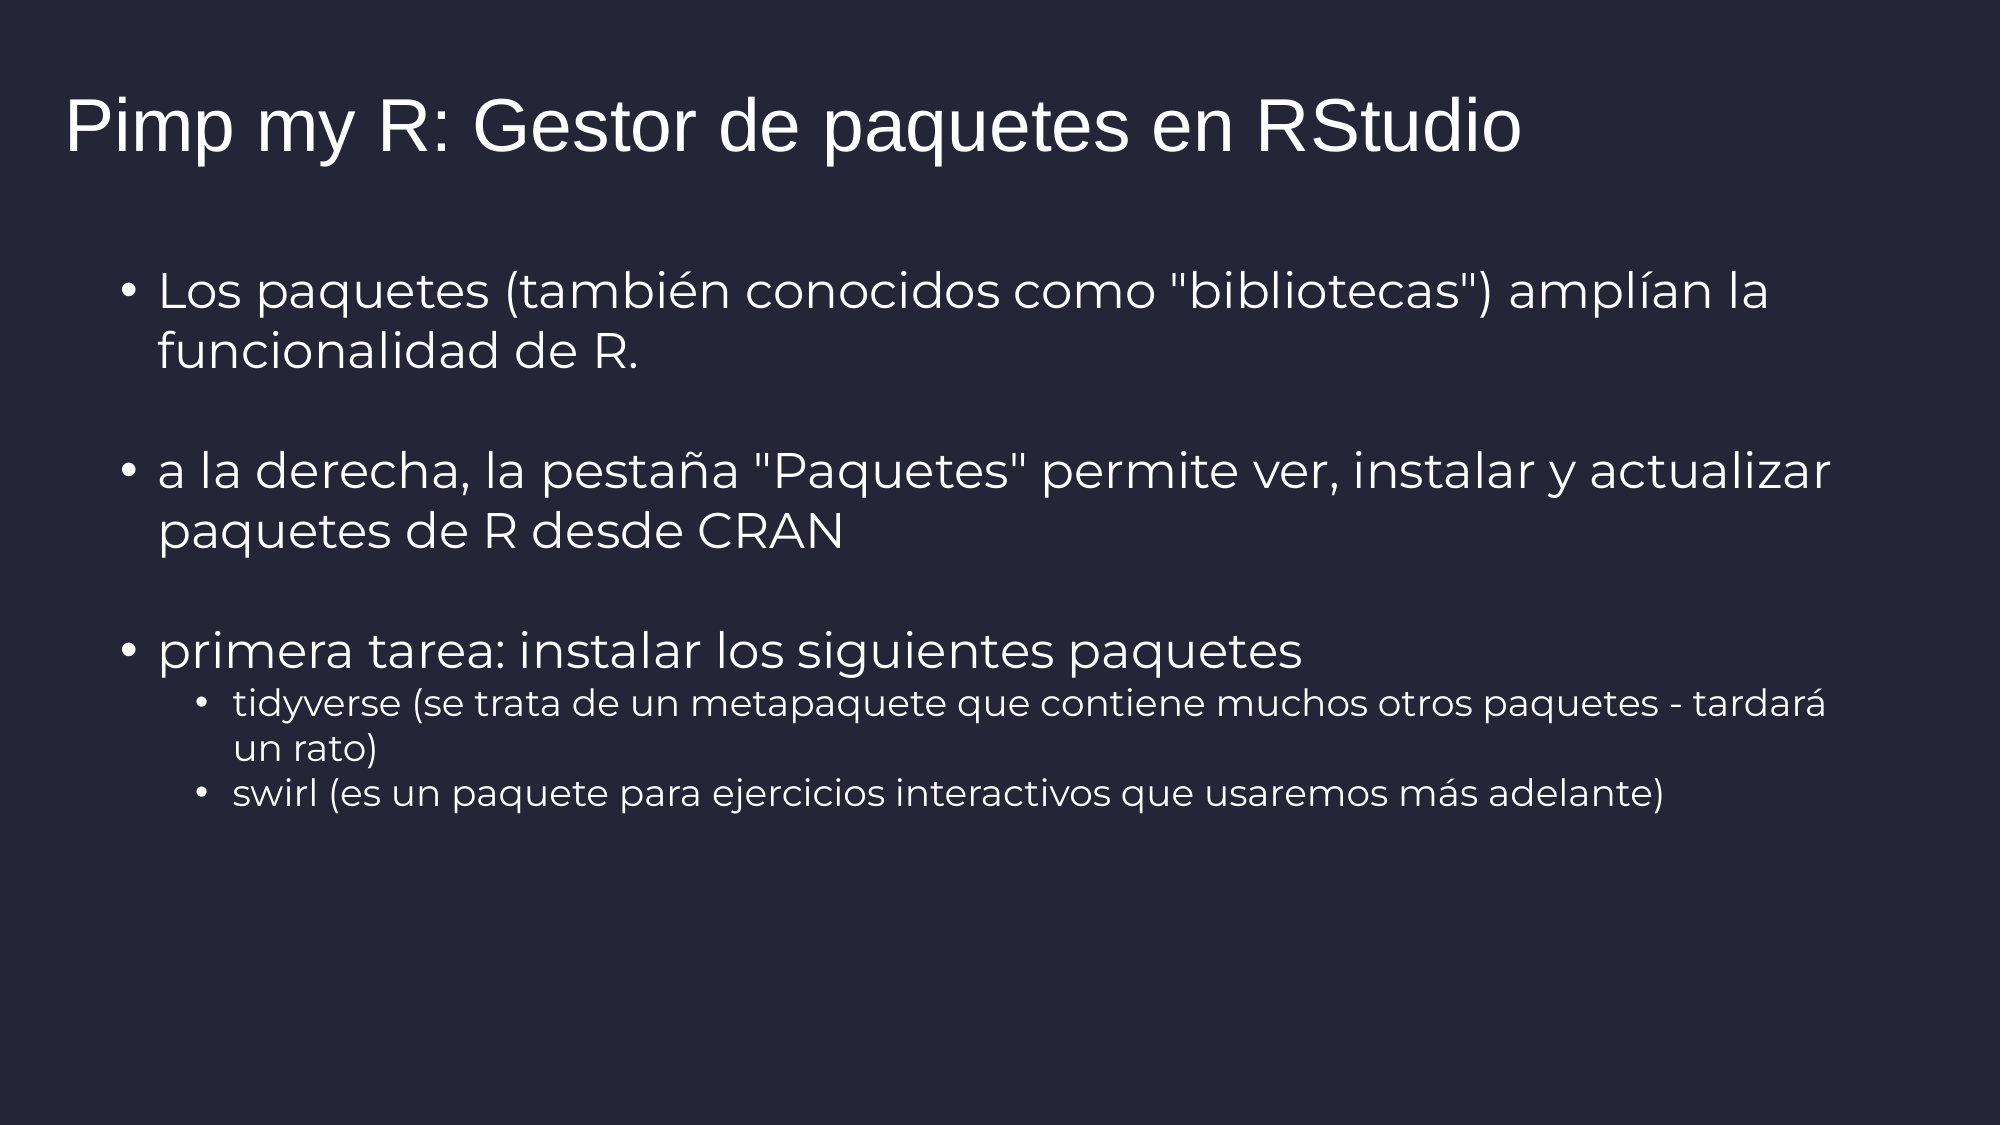

# Pimp my R: Gestor de paquetes en RStudio
Los paquetes (también conocidos como "bibliotecas") amplían la funcionalidad de R.

a la derecha, la pestaña "Paquetes" permite ver, instalar y actualizar paquetes de R desde CRAN

primera tarea: instalar los siguientes paquetes
tidyverse (se trata de un metapaquete que contiene muchos otros paquetes - tardará un rato)
swirl (es un paquete para ejercicios interactivos que usaremos más adelante)